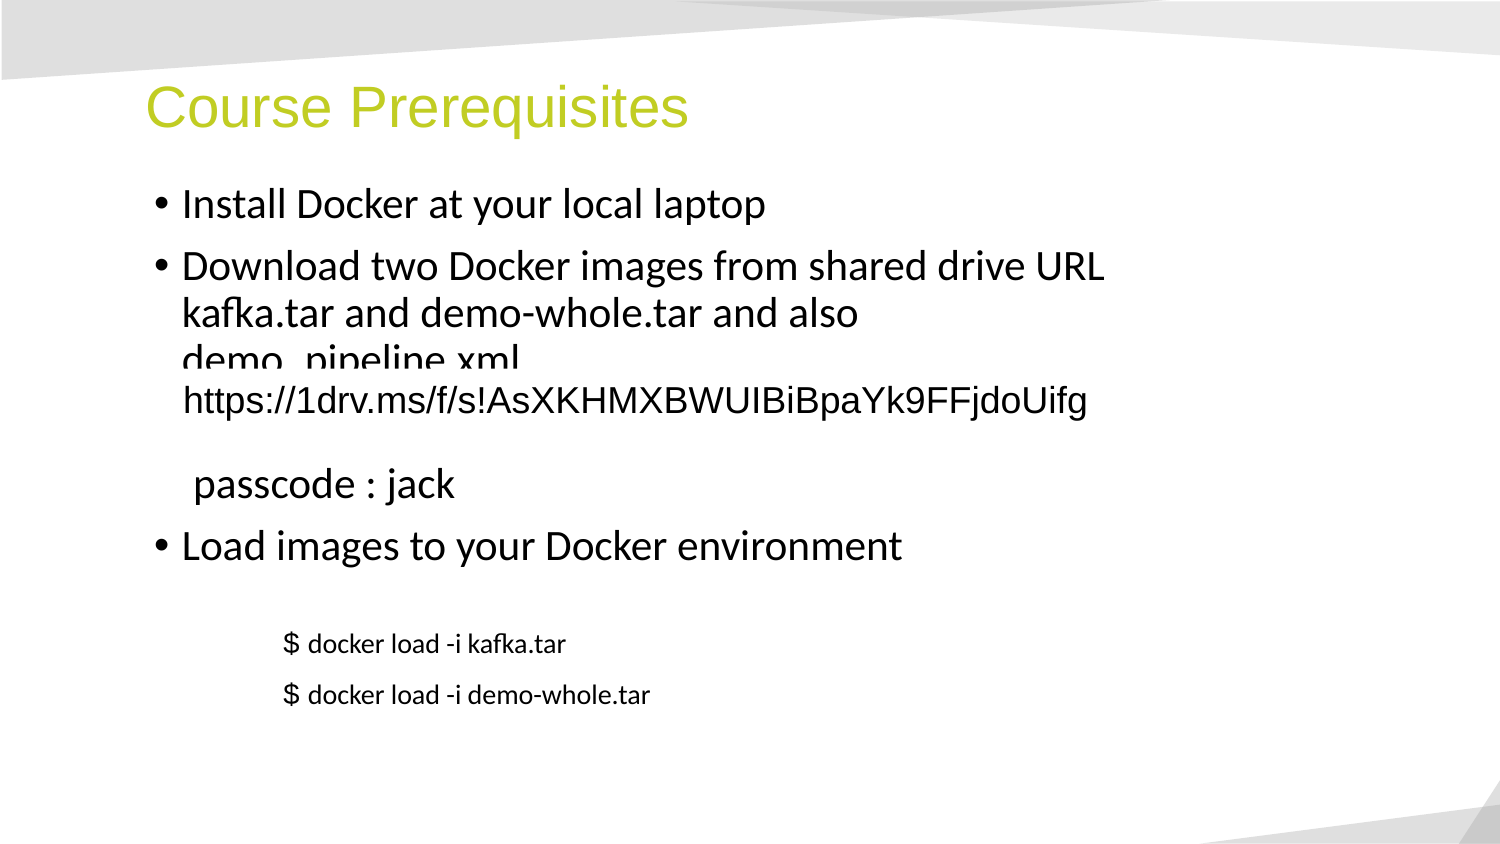

# Course Prerequisites
Install Docker at your local laptop
Download two Docker images from shared drive URL
kafka.tar and demo-whole.tar and also demo_pipeline.xml

    passcode : jack
Load images to your Docker environment

https://1drv.ms/f/s!AsXKHMXBWUIBiBpaYk9FFjdoUifg
$ docker load -i kafka.tar
$ docker load -i demo-whole.tar